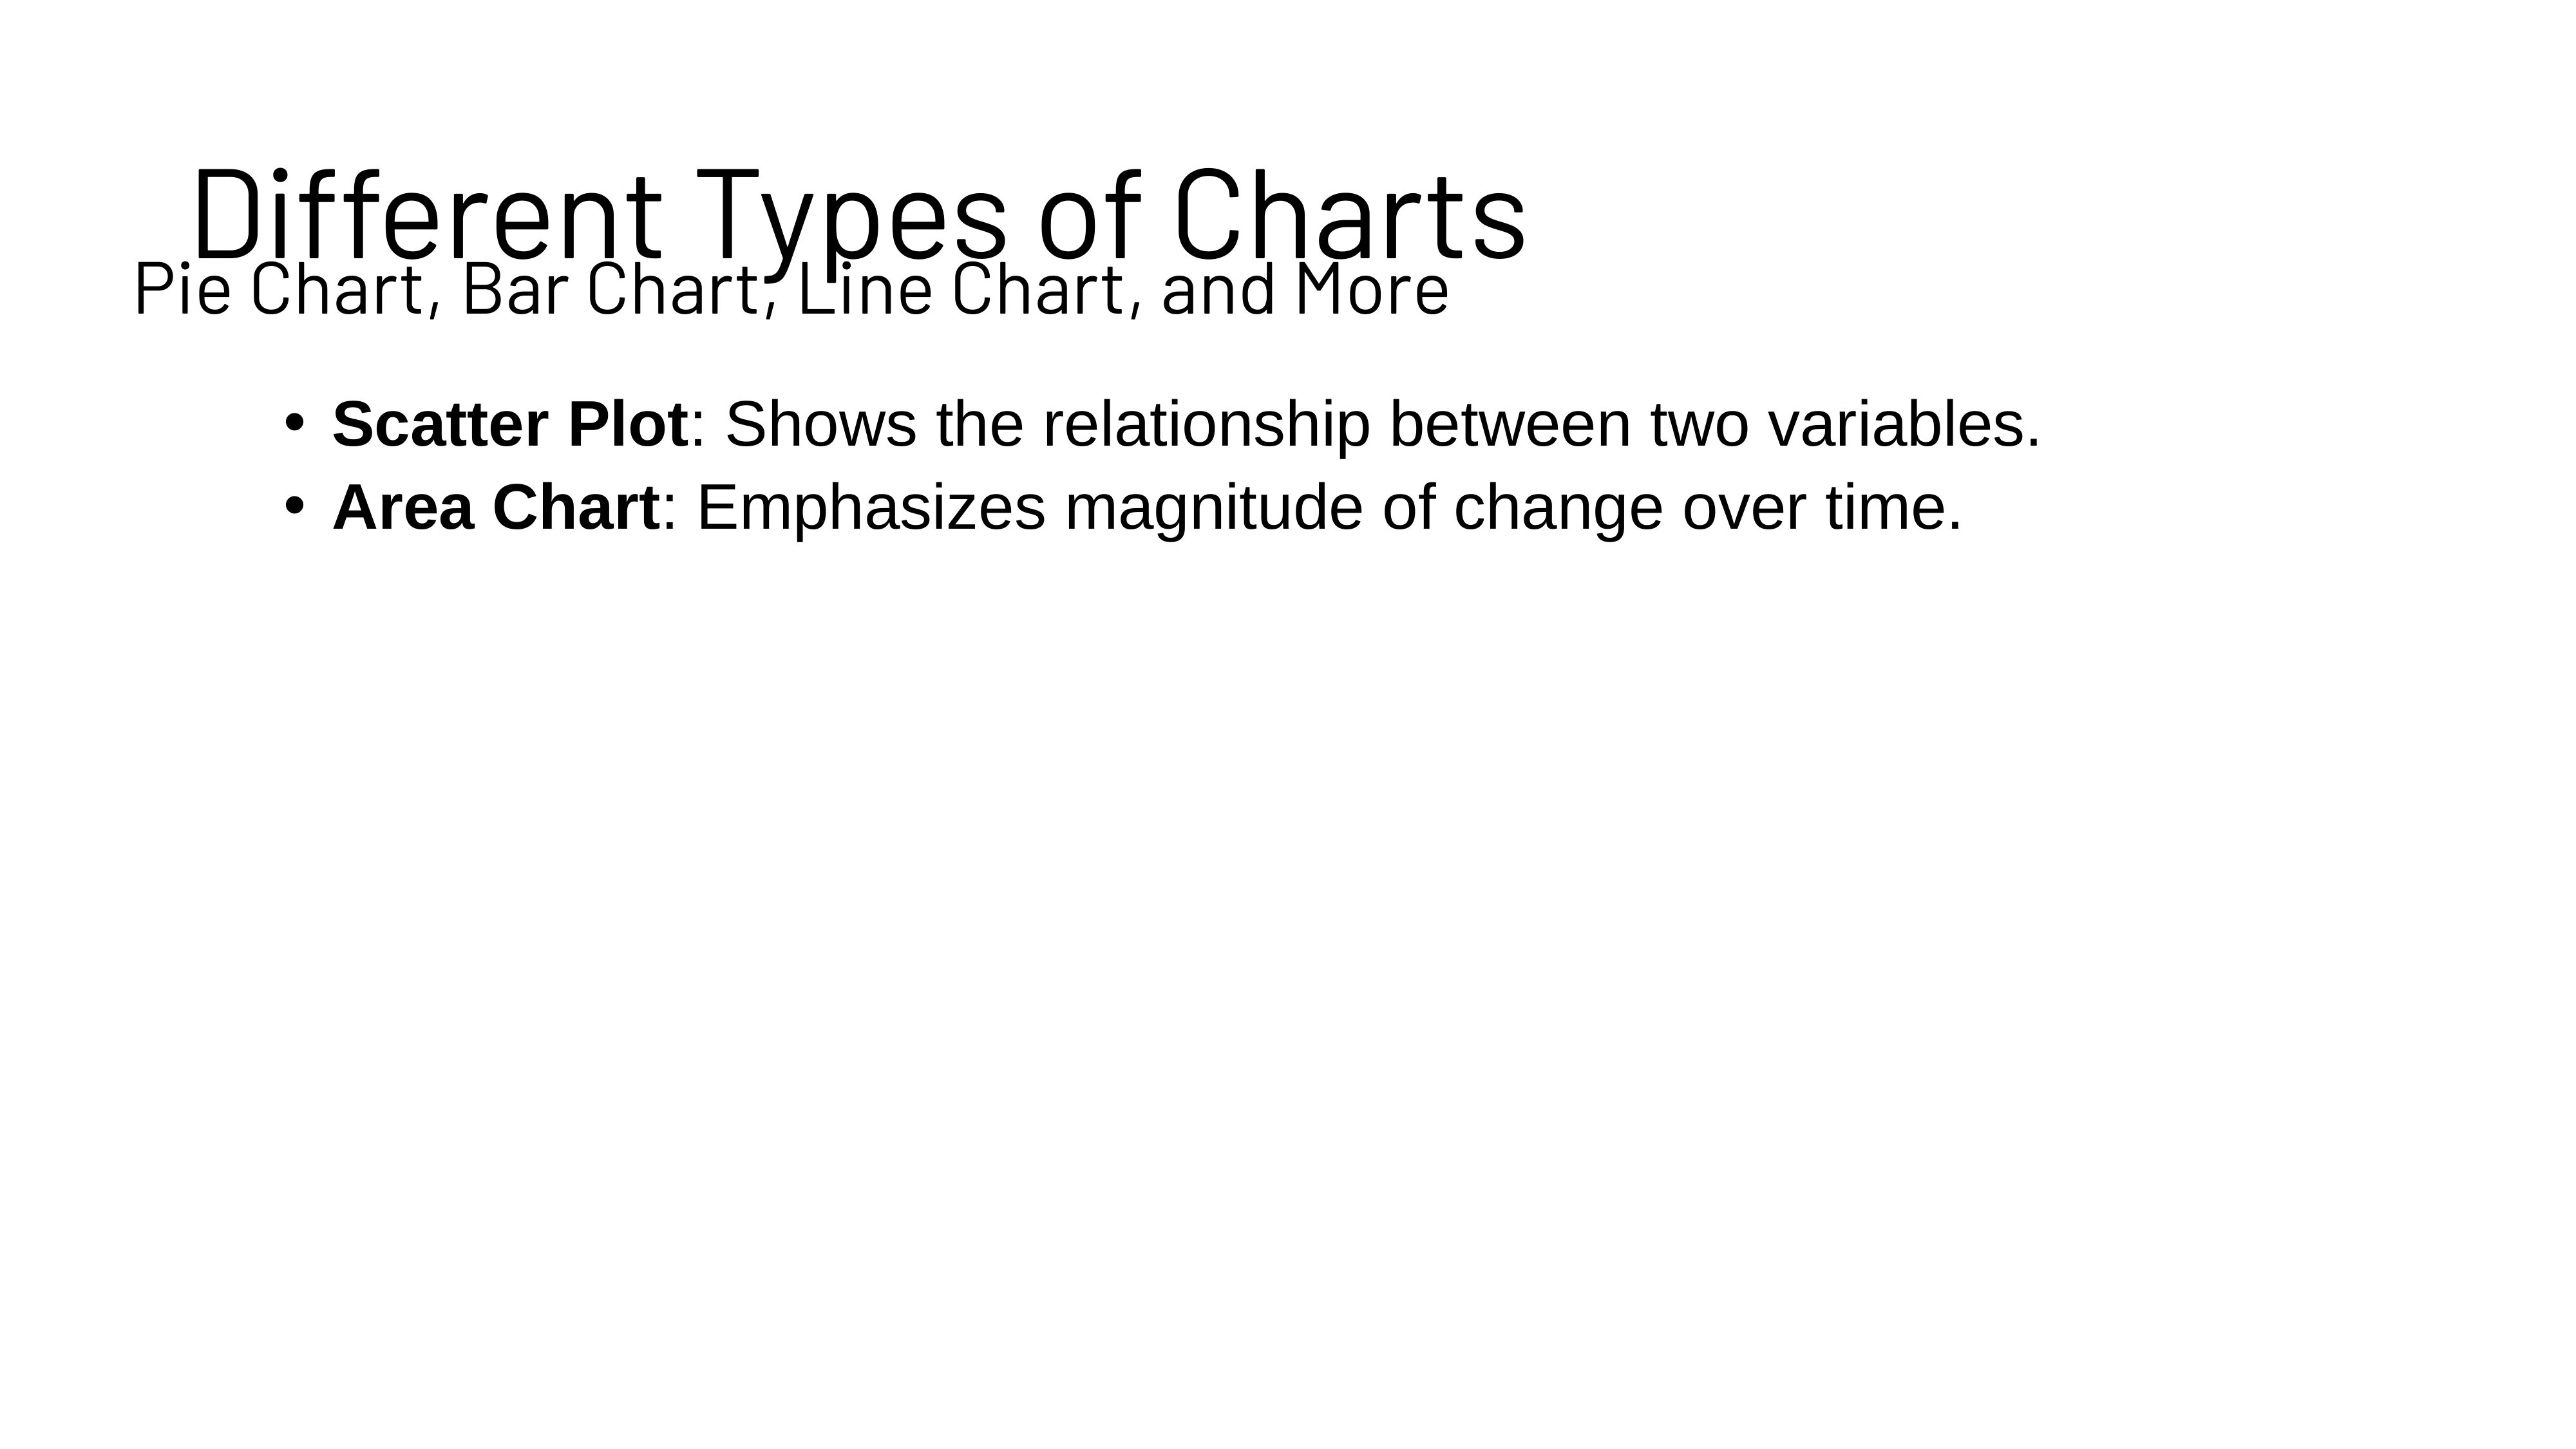

# Different Types of Charts
Pie Chart, Bar Chart, Line Chart, and More
Scatter Plot: Shows the relationship between two variables.
Area Chart: Emphasizes magnitude of change over time.